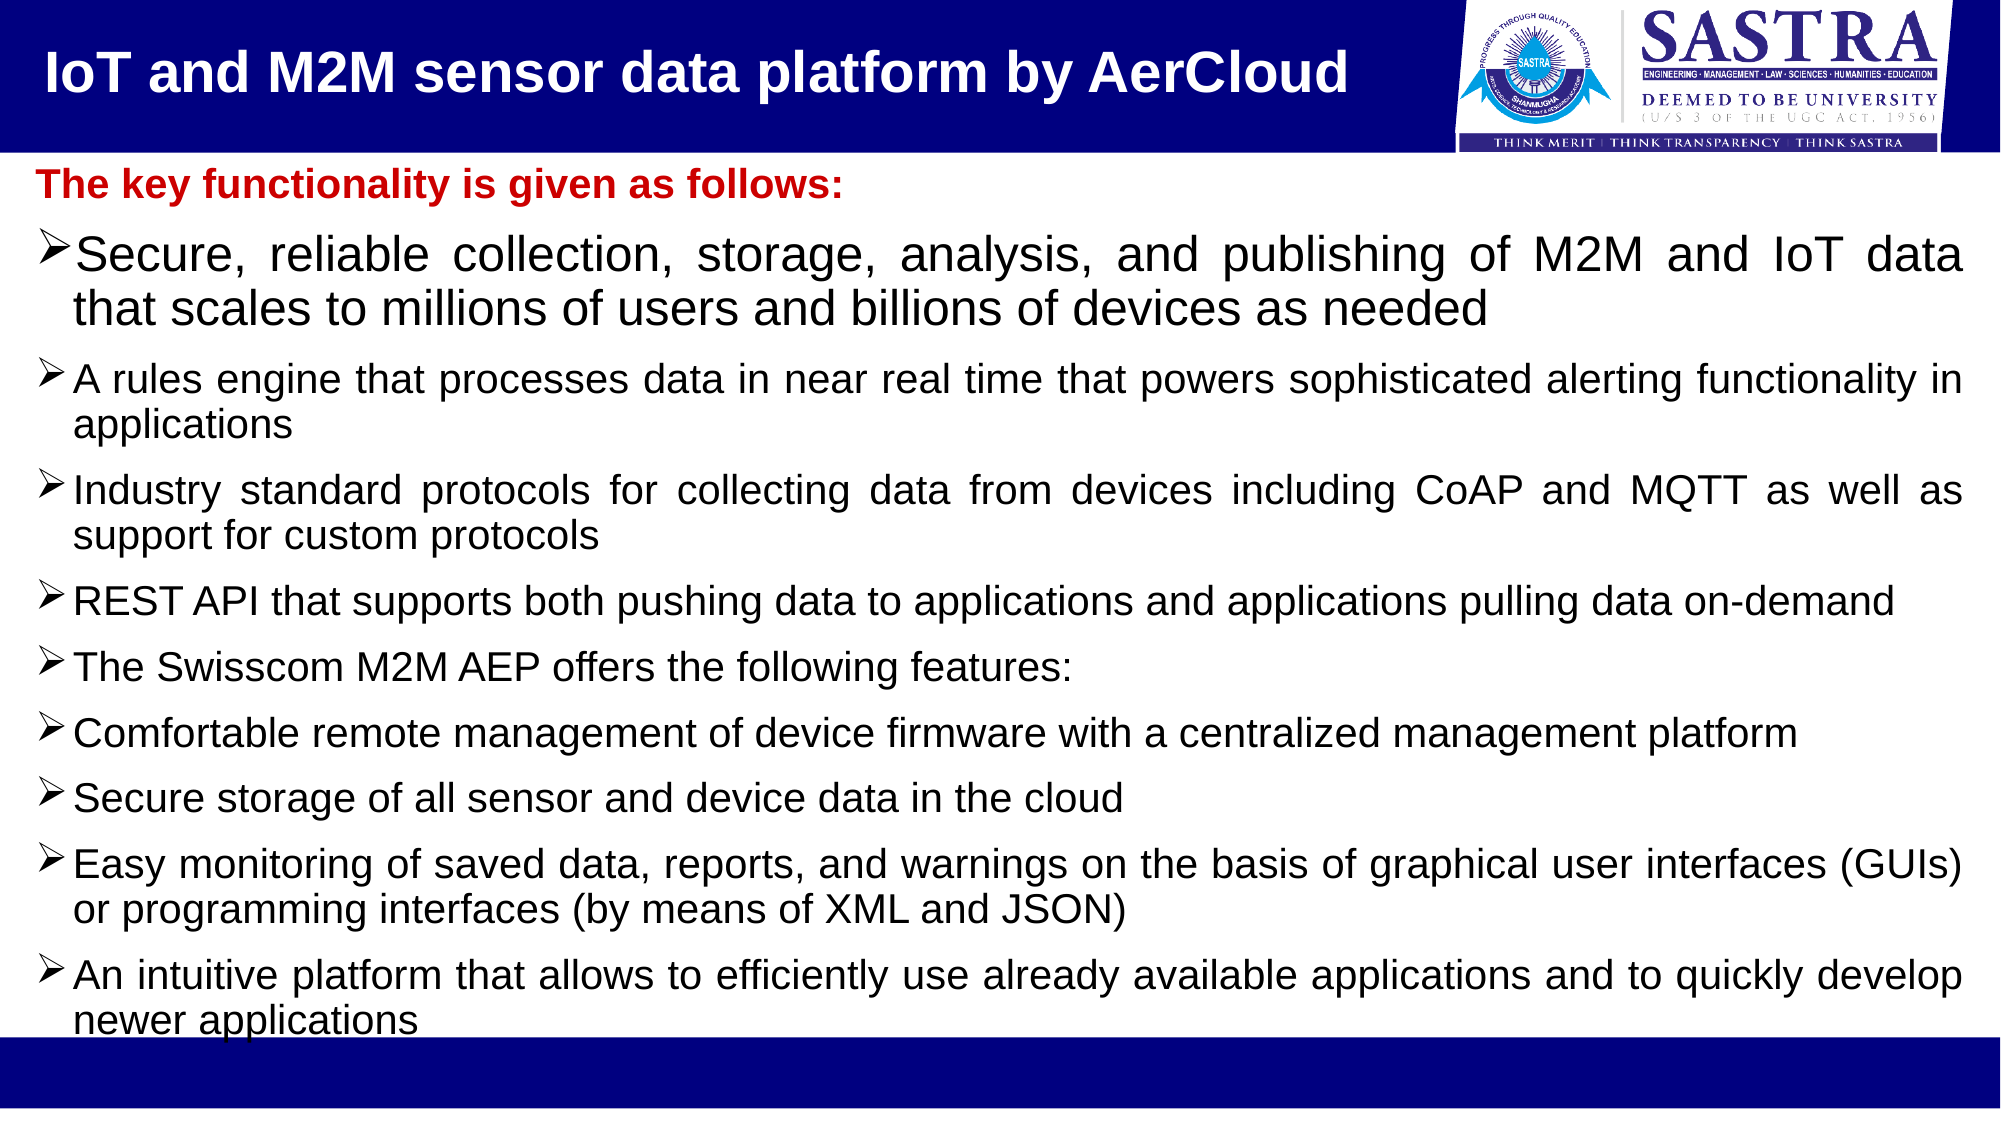

# IoT and M2M sensor data platform by AerCloud
The key functionality is given as follows:
Secure, reliable collection, storage, analysis, and publishing of M2M and IoT data that scales to millions of users and billions of devices as needed
A rules engine that processes data in near real time that powers sophisticated alerting functionality in applications
Industry standard protocols for collecting data from devices including CoAP and MQTT as well as support for custom protocols
REST API that supports both pushing data to applications and applications pulling data on-demand
The Swisscom M2M AEP offers the following features:
Comfortable remote management of device firmware with a centralized management platform
Secure storage of all sensor and device data in the cloud
Easy monitoring of saved data, reports, and warnings on the basis of graphical user interfaces (GUIs) or programming interfaces (by means of XML and JSON)
An intuitive platform that allows to efficiently use already available applications and to quickly develop newer applications